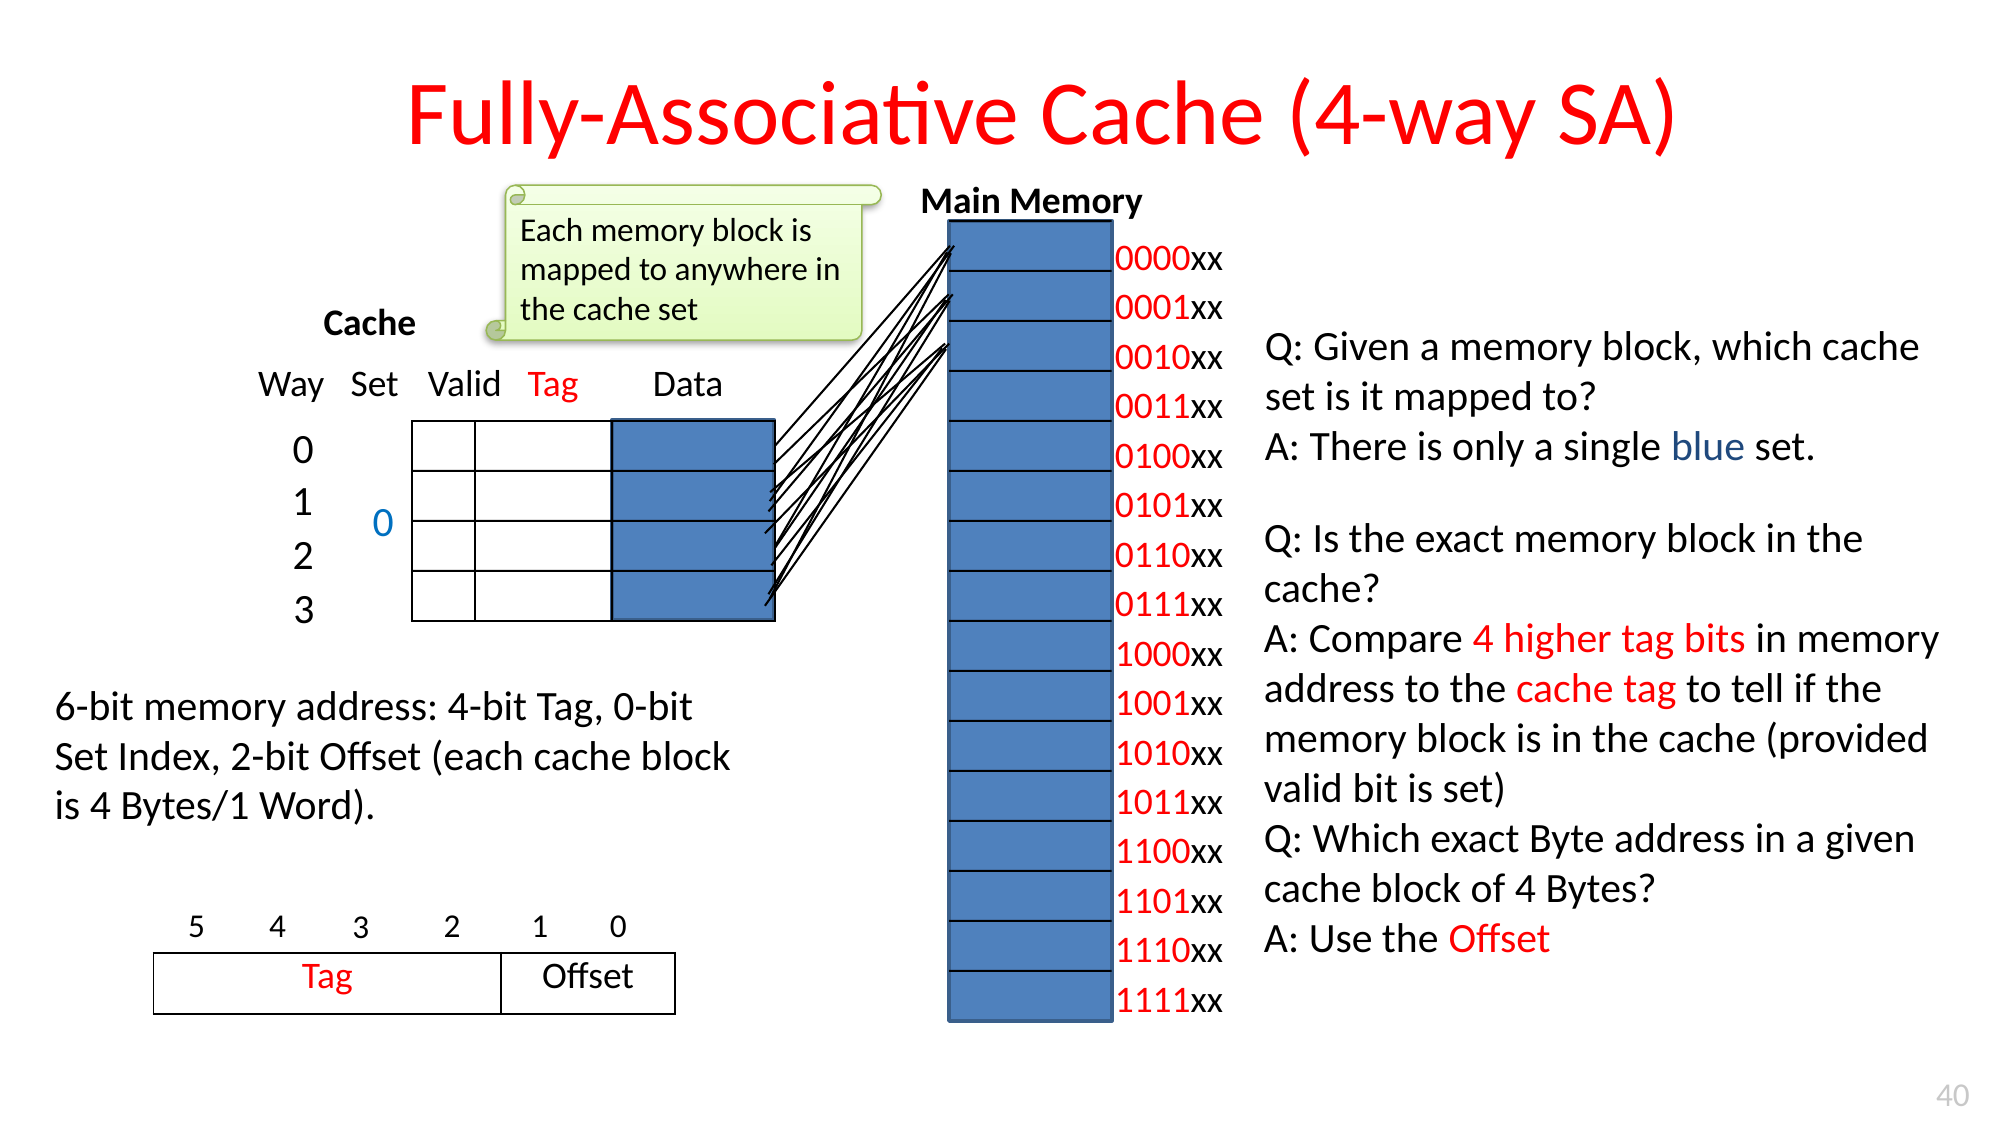

# Fully-Associative Cache (4-way SA)
Main Memory
Each memory block is mapped to anywhere in the cache set

0000xx
0001xx
0010xx
0011xx
0100xx
0101xx
0110xx
0111xx
1000xx
1001xx
1010xx
1011xx
1100xx
1101xx
1110xx
1111xx

Cache

Q: Given a memory block, which cache set is it mapped to?
A: There is only a single blue set.

Way
Set
Valid
Tag
Data

0

1

0
Q: Is the exact memory block in the cache?
A: Compare 4 higher tag bits in memory address to the cache tag to tell if the memory block is in the cache (provided valid bit is set)
Q: Which exact Byte address in a given cache block of 4 Bytes?
A: Use the Offset
2

3

6-bit memory address: 4-bit Tag, 0-bit Set Index, 2-bit Offset (each cache block is 4 Bytes/1 Word).

5
4
2
1
0
3

| Tag | Offset |
| --- | --- |

40